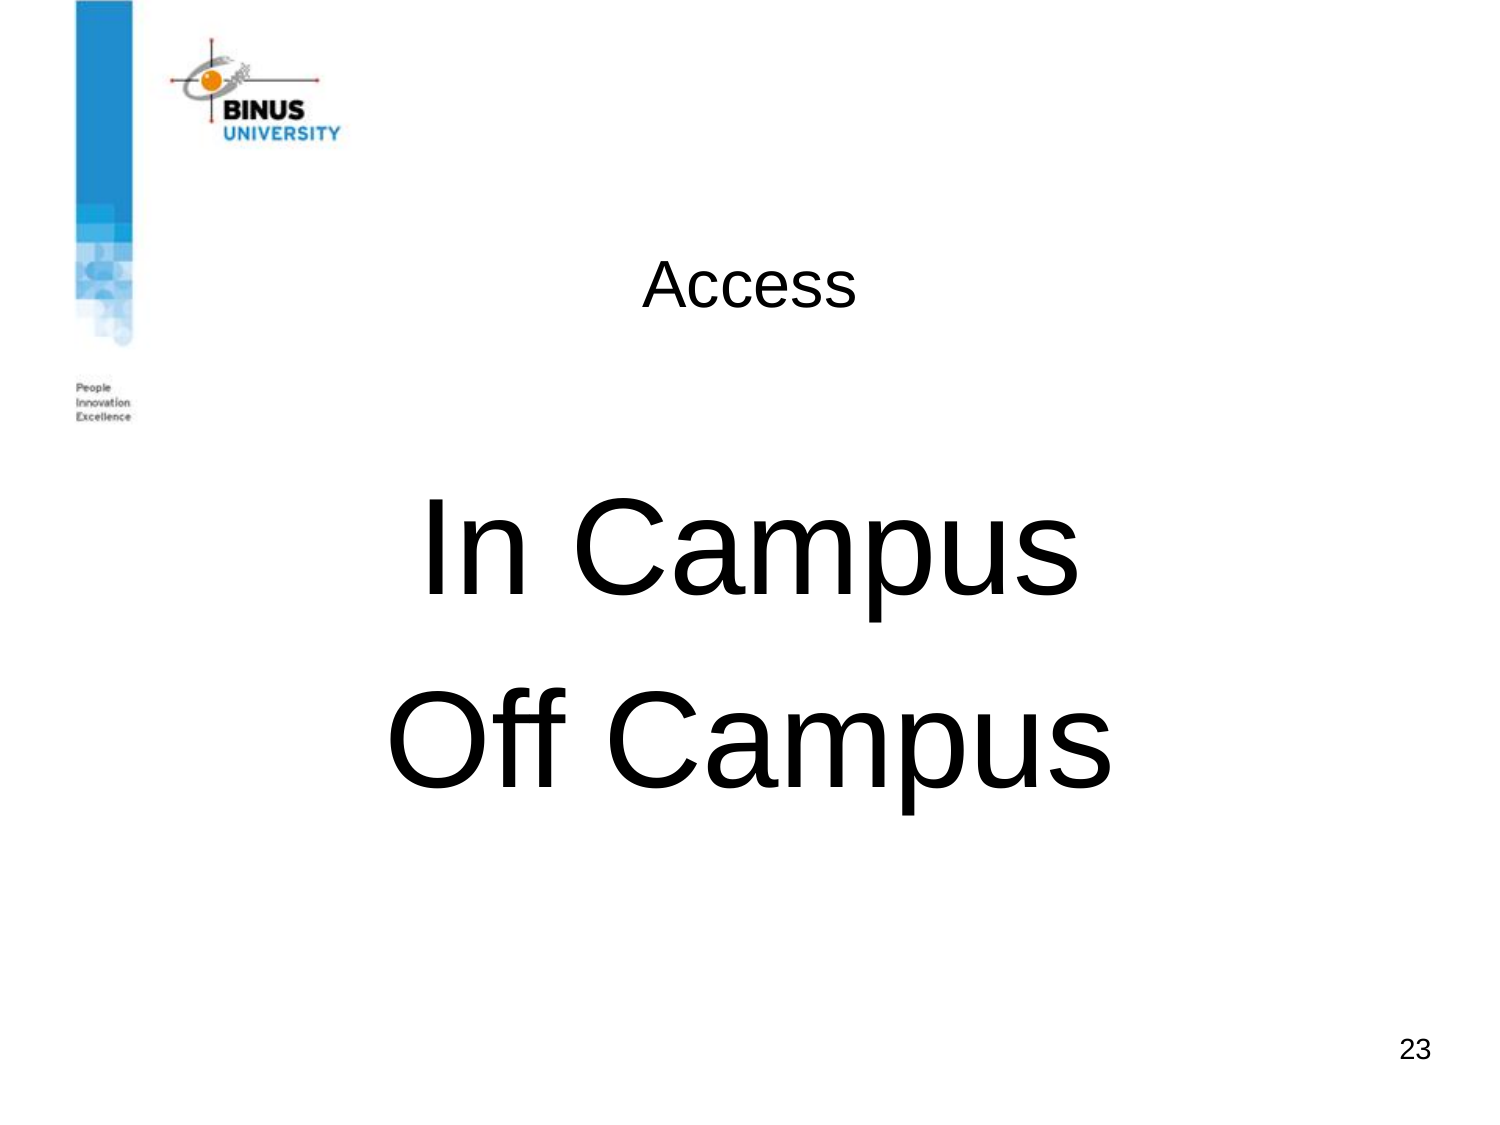

# Access
In Campus
Off Campus
23